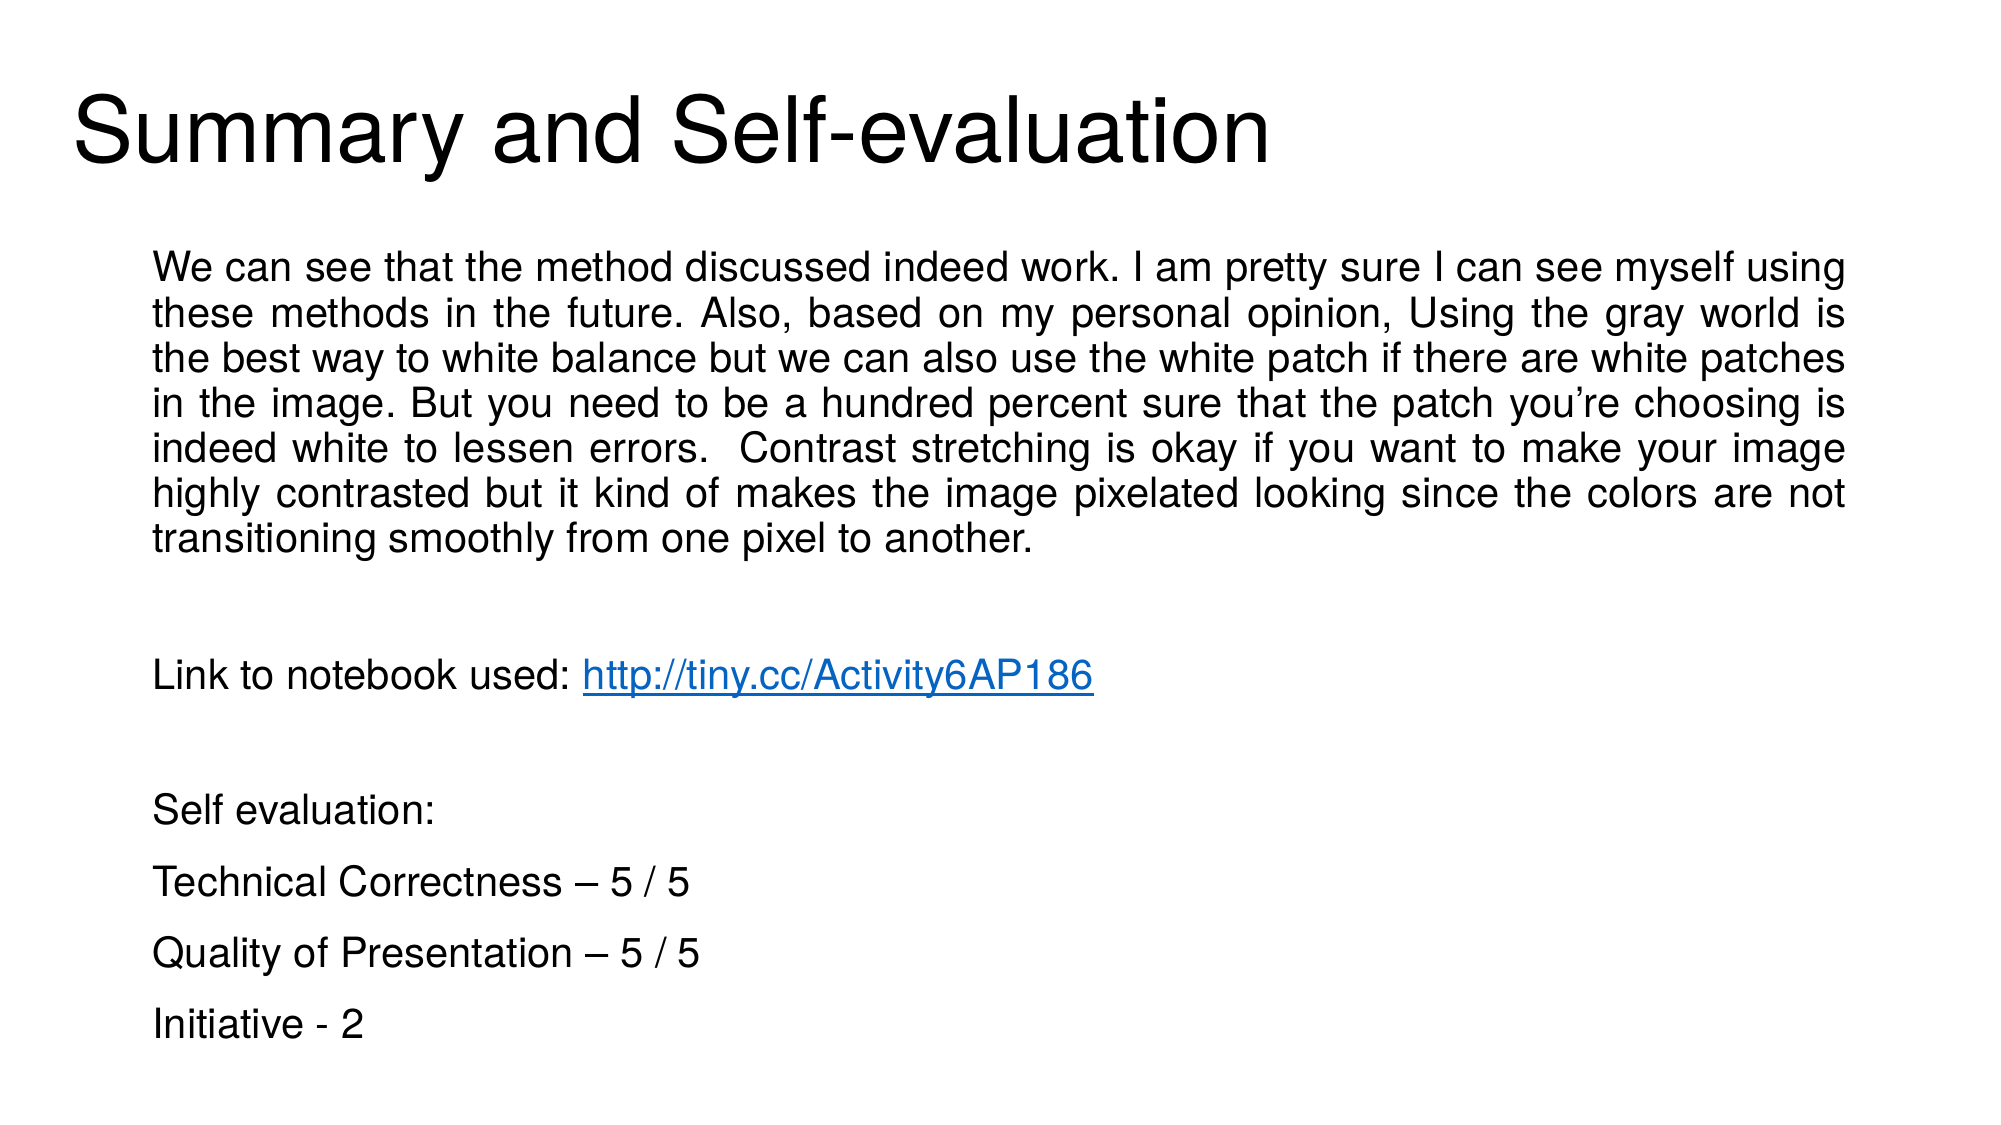

Summary and Self-evaluation
We can see that the method discussed indeed work. I am pretty sure I can see myself using these methods in the future. Also, based on my personal opinion, Using the gray world is the best way to white balance but we can also use the white patch if there are white patches in the image. But you need to be a hundred percent sure that the patch you’re choosing is indeed white to lessen errors.  Contrast stretching is okay if you want to make your image highly contrasted but it kind of makes the image pixelated looking since the colors are not transitioning smoothly from one pixel to another.

Link to notebook used: http://tiny.cc/Activity6AP186

Self evaluation:
Technical Correctness – 5 / 5
Quality of Presentation – 5 / 5
Initiative - 2